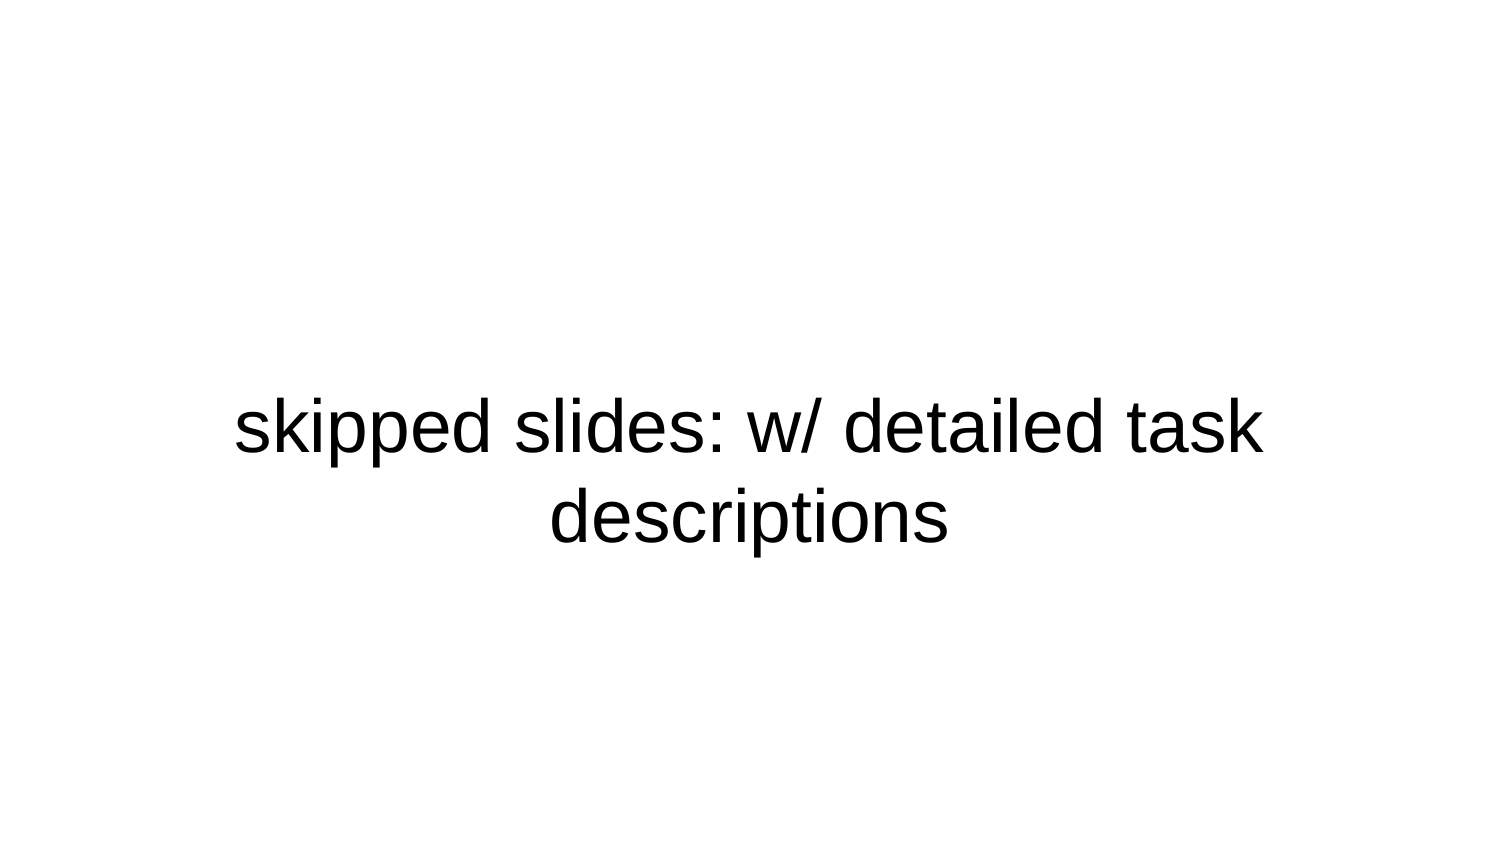

# skipped slides: w/ detailed task descriptions